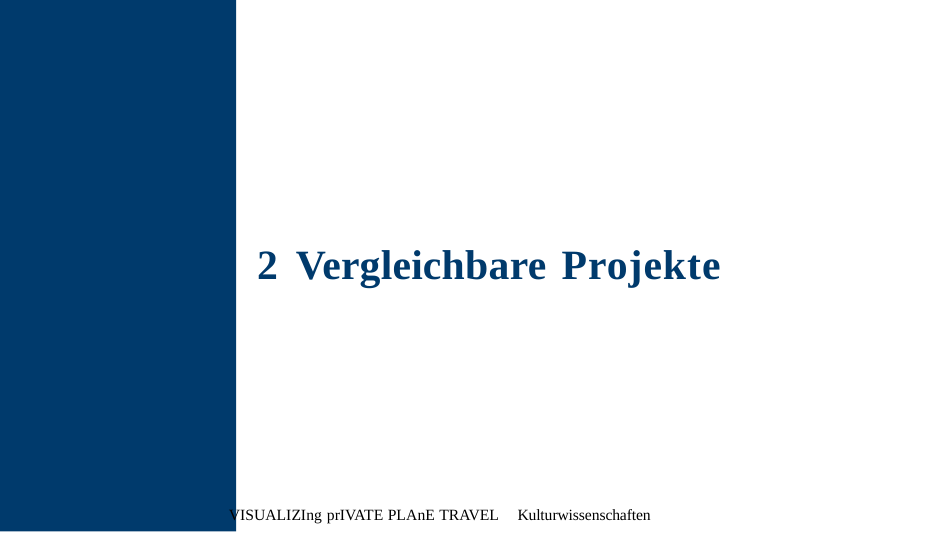

# 2 Vergleichbare Projekte
Visualizing private plane travel  Kulturwissenschaften